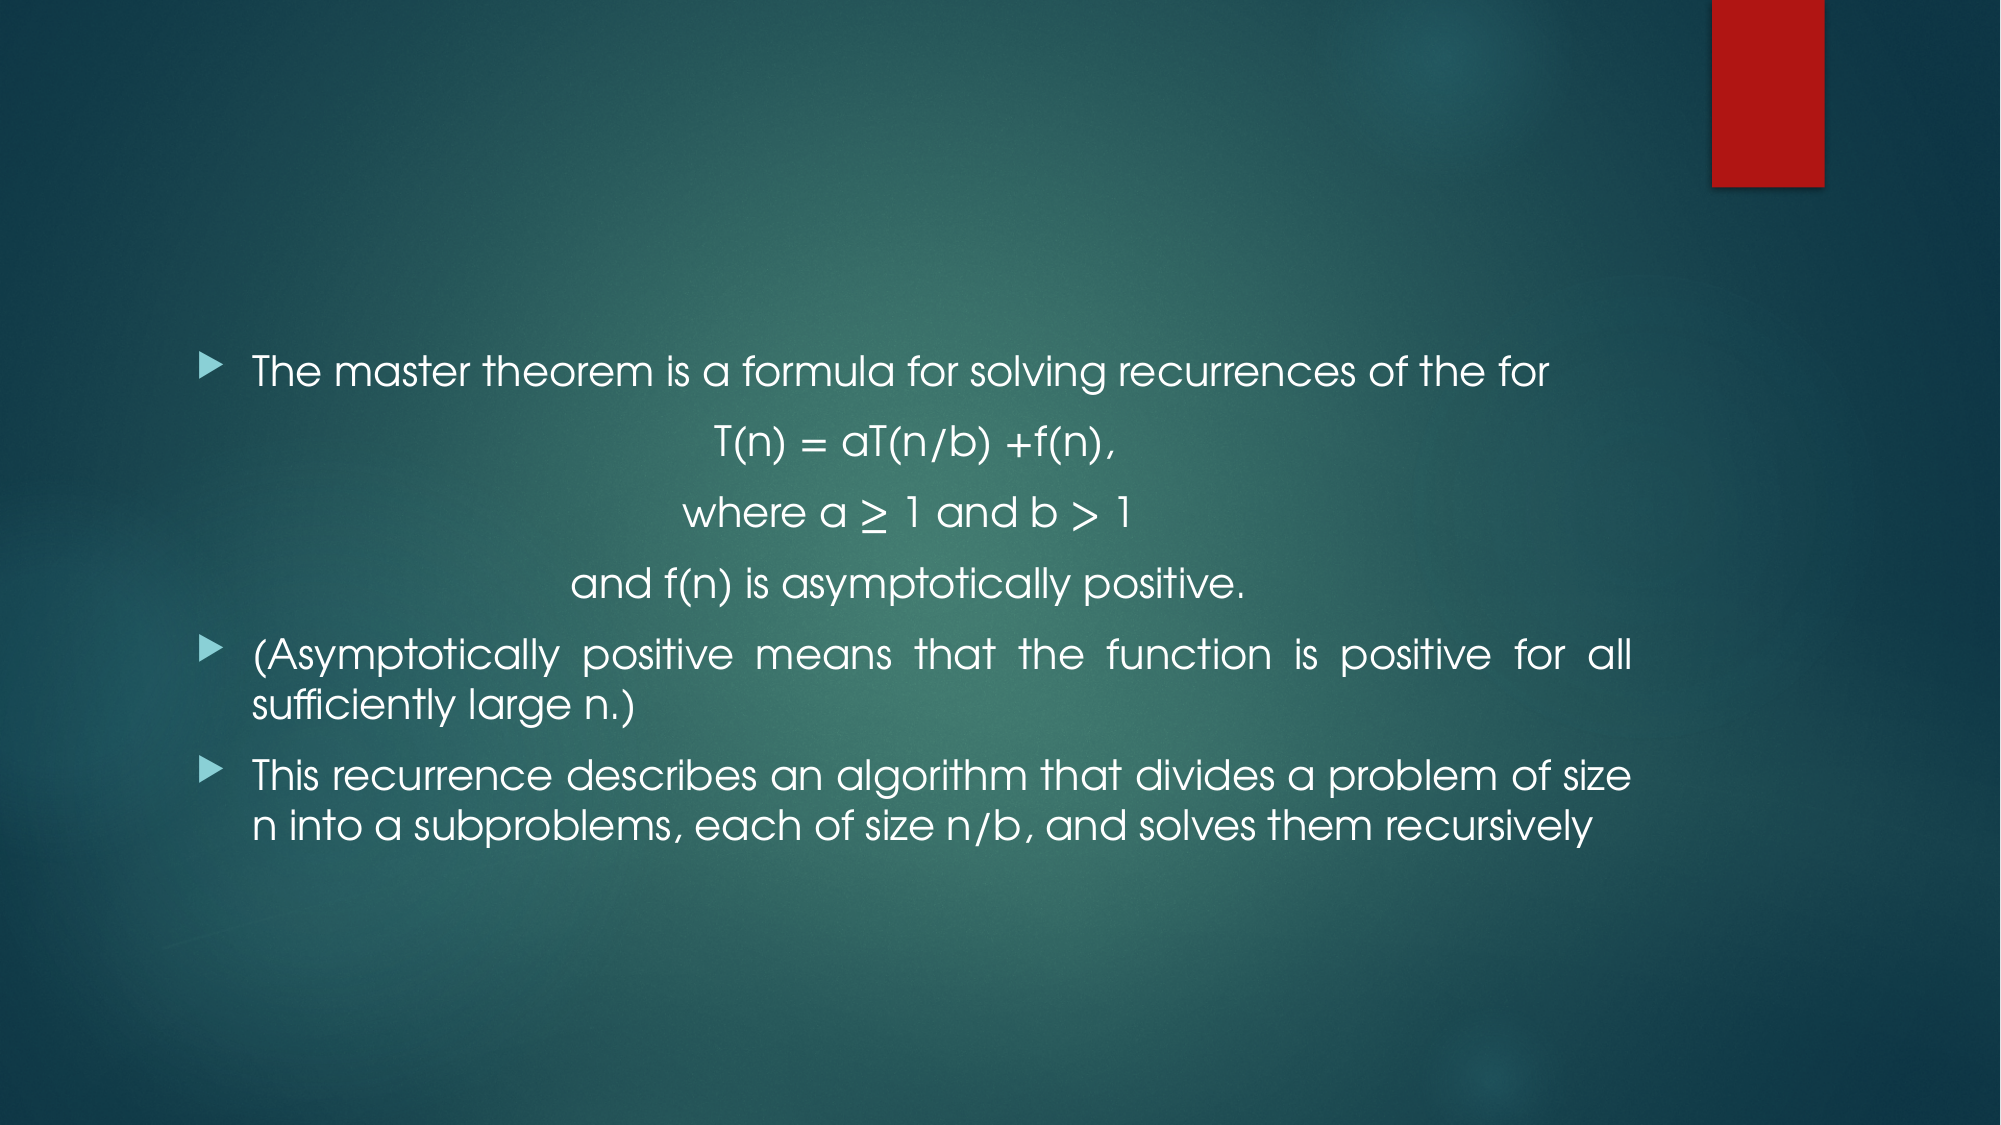

#
The master theorem is a formula for solving recurrences of the for
 T(n) = aT(n/b) +f(n),
where a ≥ 1 and b > 1
and f(n) is asymptotically positive.
(Asymptotically positive means that the function is positive for all sufficiently large n.)
This recurrence describes an algorithm that divides a problem of size n into a subproblems, each of size n/b, and solves them recursively